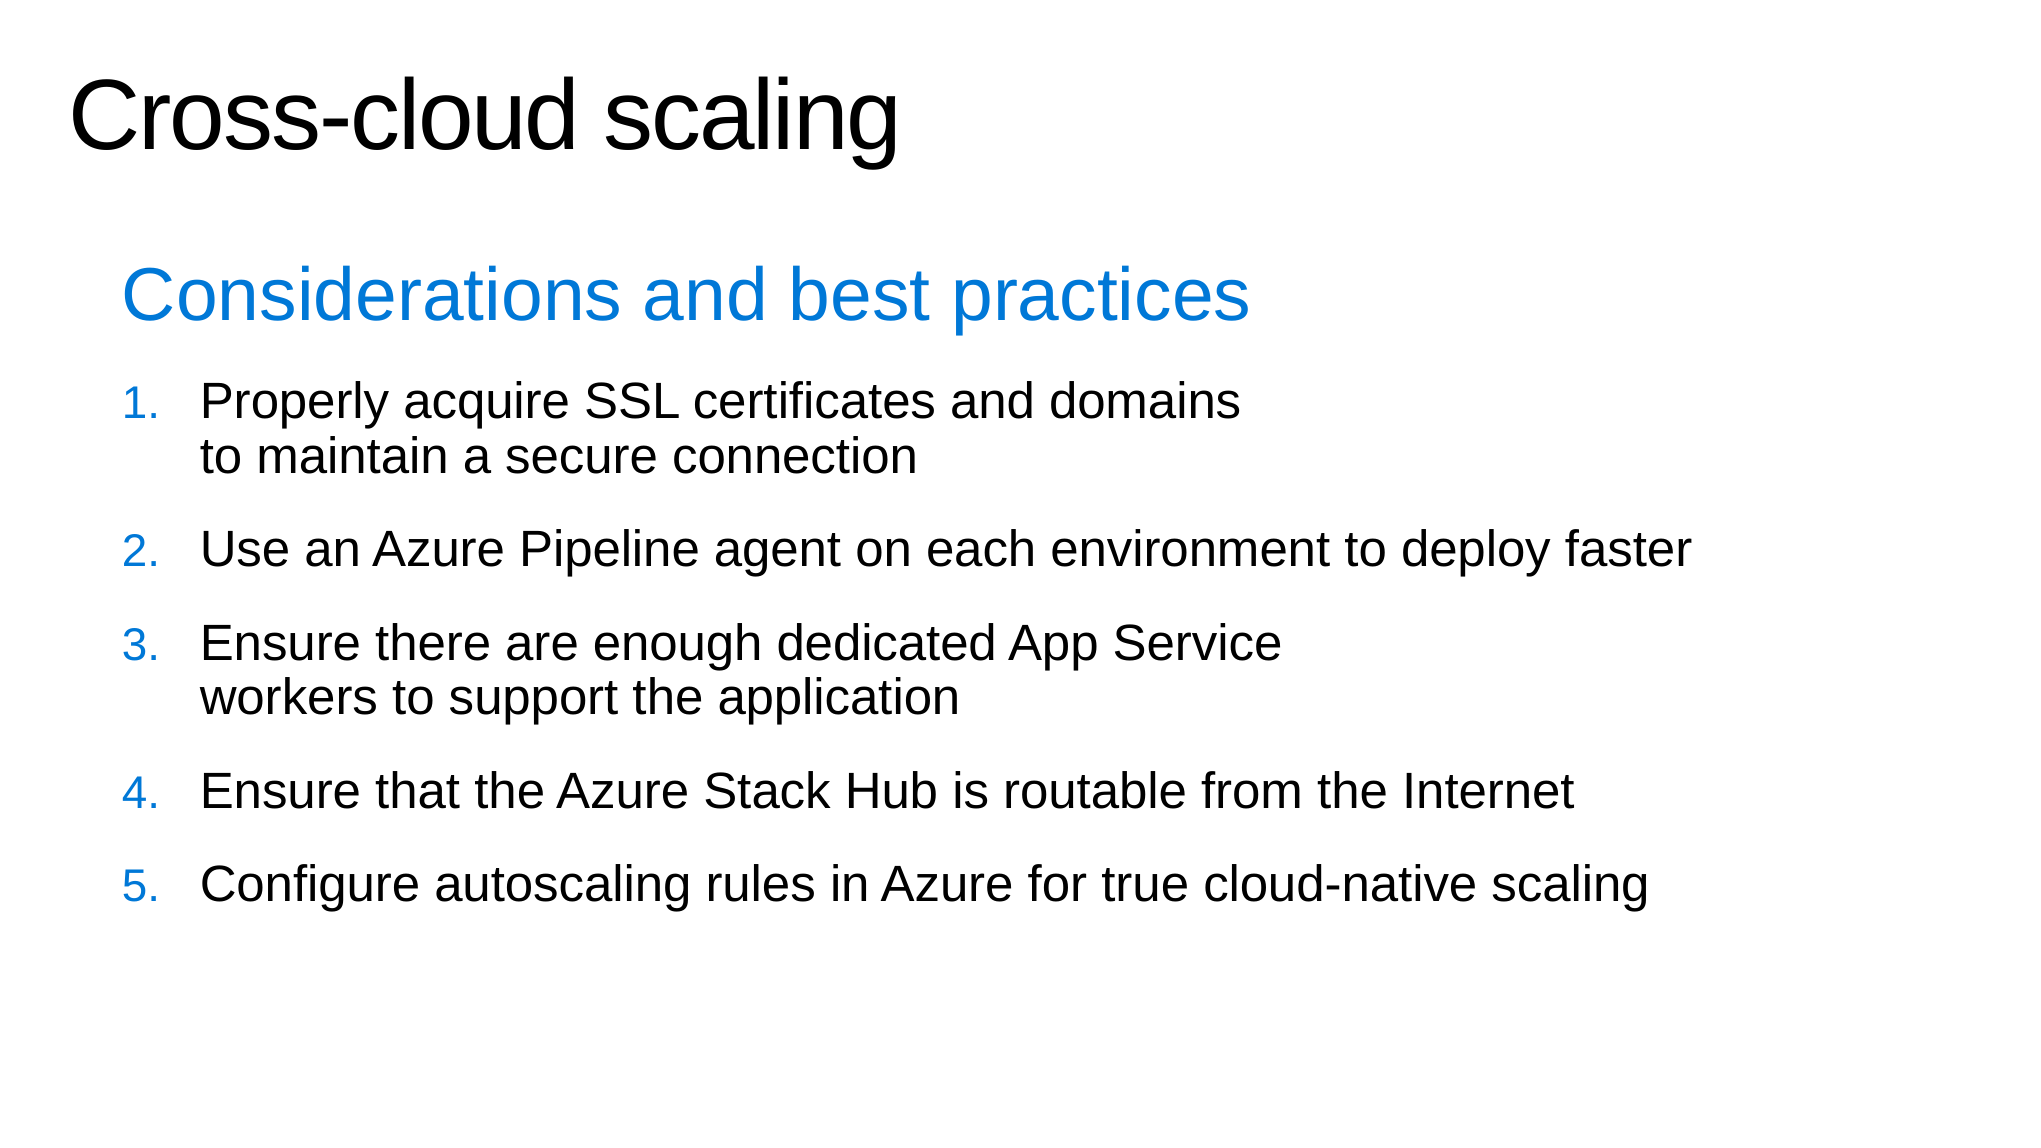

# Cross-cloud scaling
Considerations and best practices
Properly acquire SSL certificates and domains
to maintain a secure connection
Use an Azure Pipeline agent on each environment to deploy faster
Ensure there are enough dedicated App Service
workers to support the application
Ensure that the Azure Stack Hub is routable from the Internet
Configure autoscaling rules in Azure for true cloud-native scaling